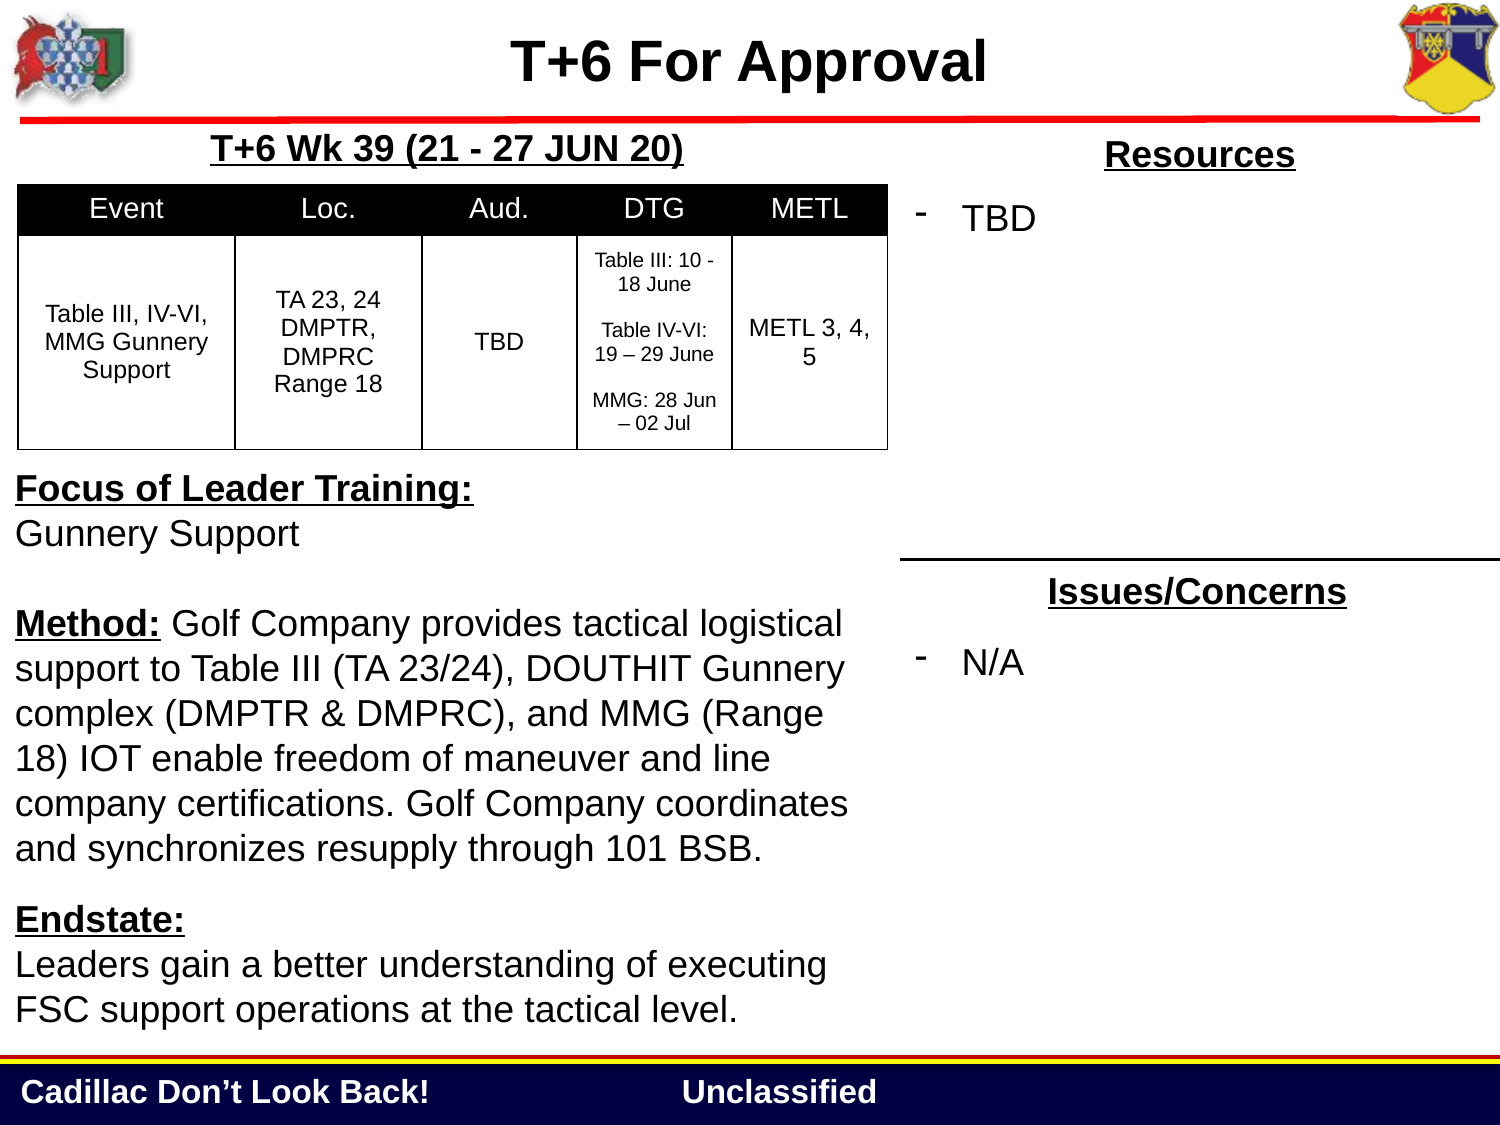

# T+6 For Approval
T+6 Wk 39 (21 - 27 JUN 20)
Resources

TBD
| Event | Loc. | Aud. | DTG | METL |
| --- | --- | --- | --- | --- |
| Table III, IV-VI, MMG Gunnery Support | TA 23, 24 DMPTR, DMPRC Range 18 | TBD | Table III: 10 -18 June Table IV-VI: 19 – 29 June MMG: 28 Jun – 02 Jul | METL 3, 4, 5 |
Focus of Leader Training:
Gunnery Support

Method: Golf Company provides tactical logistical support to Table III (TA 23/24), DOUTHIT Gunnery complex (DMPTR & DMPRC), and MMG (Range 18) IOT enable freedom of maneuver and line company certifications. Golf Company coordinates and synchronizes resupply through 101 BSB.

Endstate:
Leaders gain a better understanding of executing FSC support operations at the tactical level.
Issues/Concerns

N/A